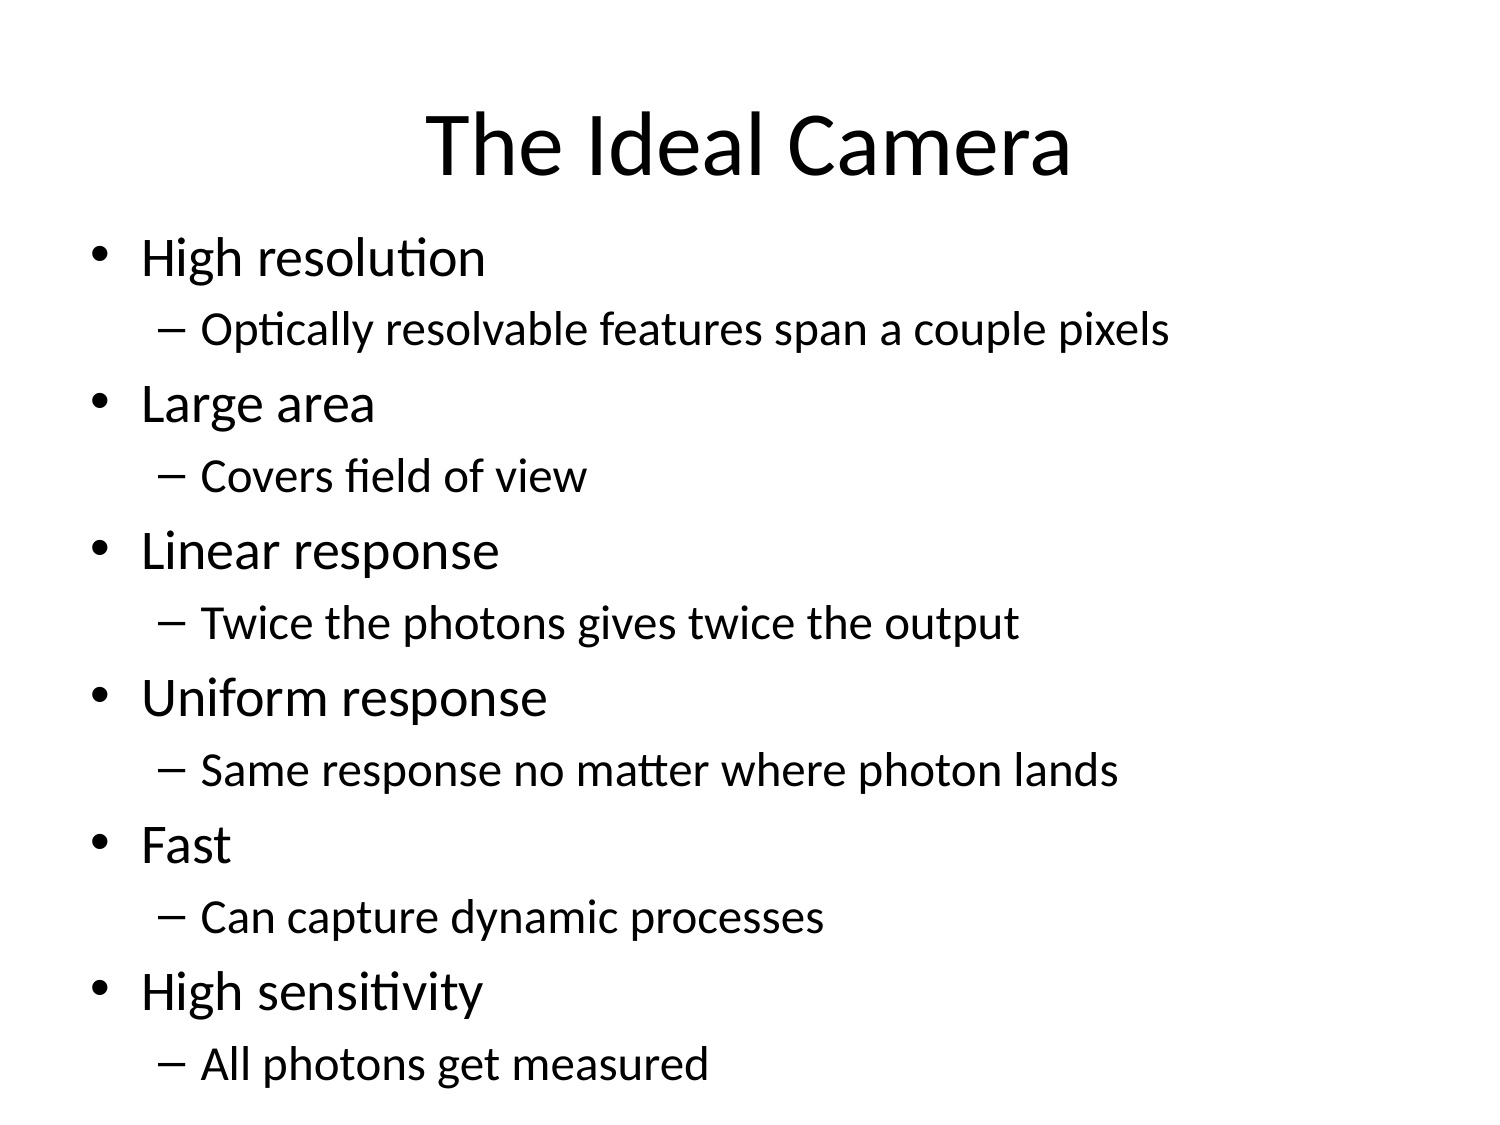

# The Ideal Camera
High resolution
Optically resolvable features span a couple pixels
Large area
Covers field of view
Linear response
Twice the photons gives twice the output
Uniform response
Same response no matter where photon lands
Fast
Can capture dynamic processes
High sensitivity
All photons get measured